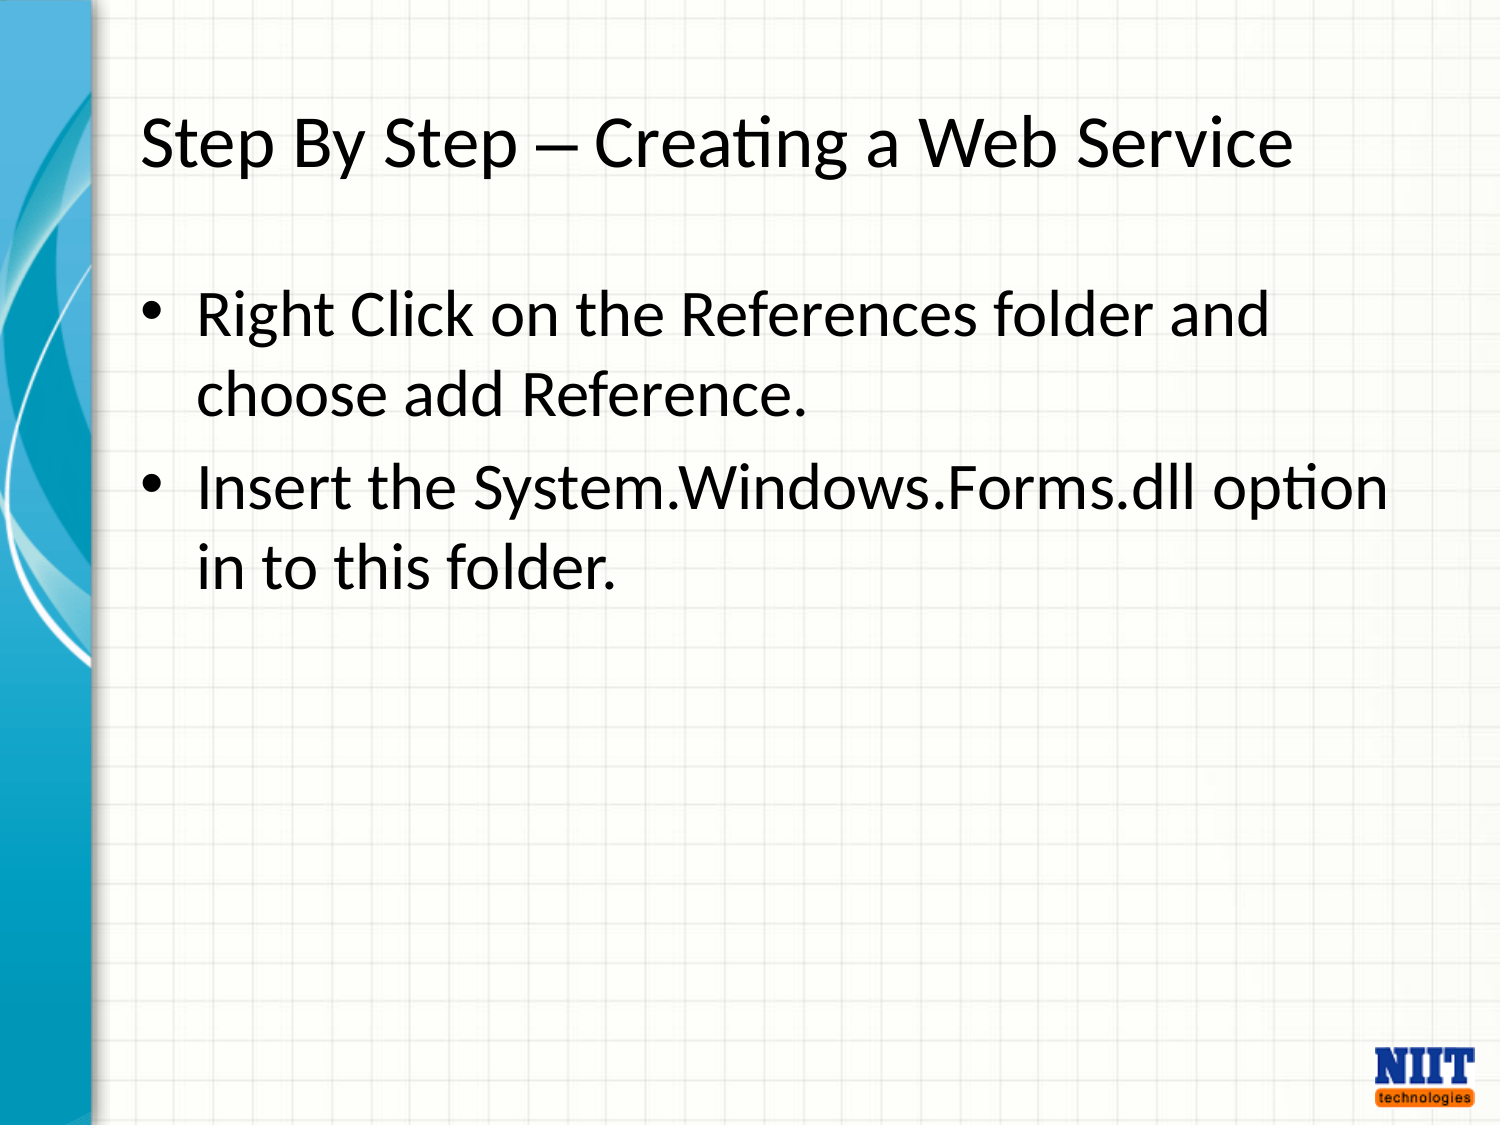

# Step By Step – Creating a Web Service
Right Click on the References folder and choose add Reference.
Insert the System.Windows.Forms.dll option in to this folder.